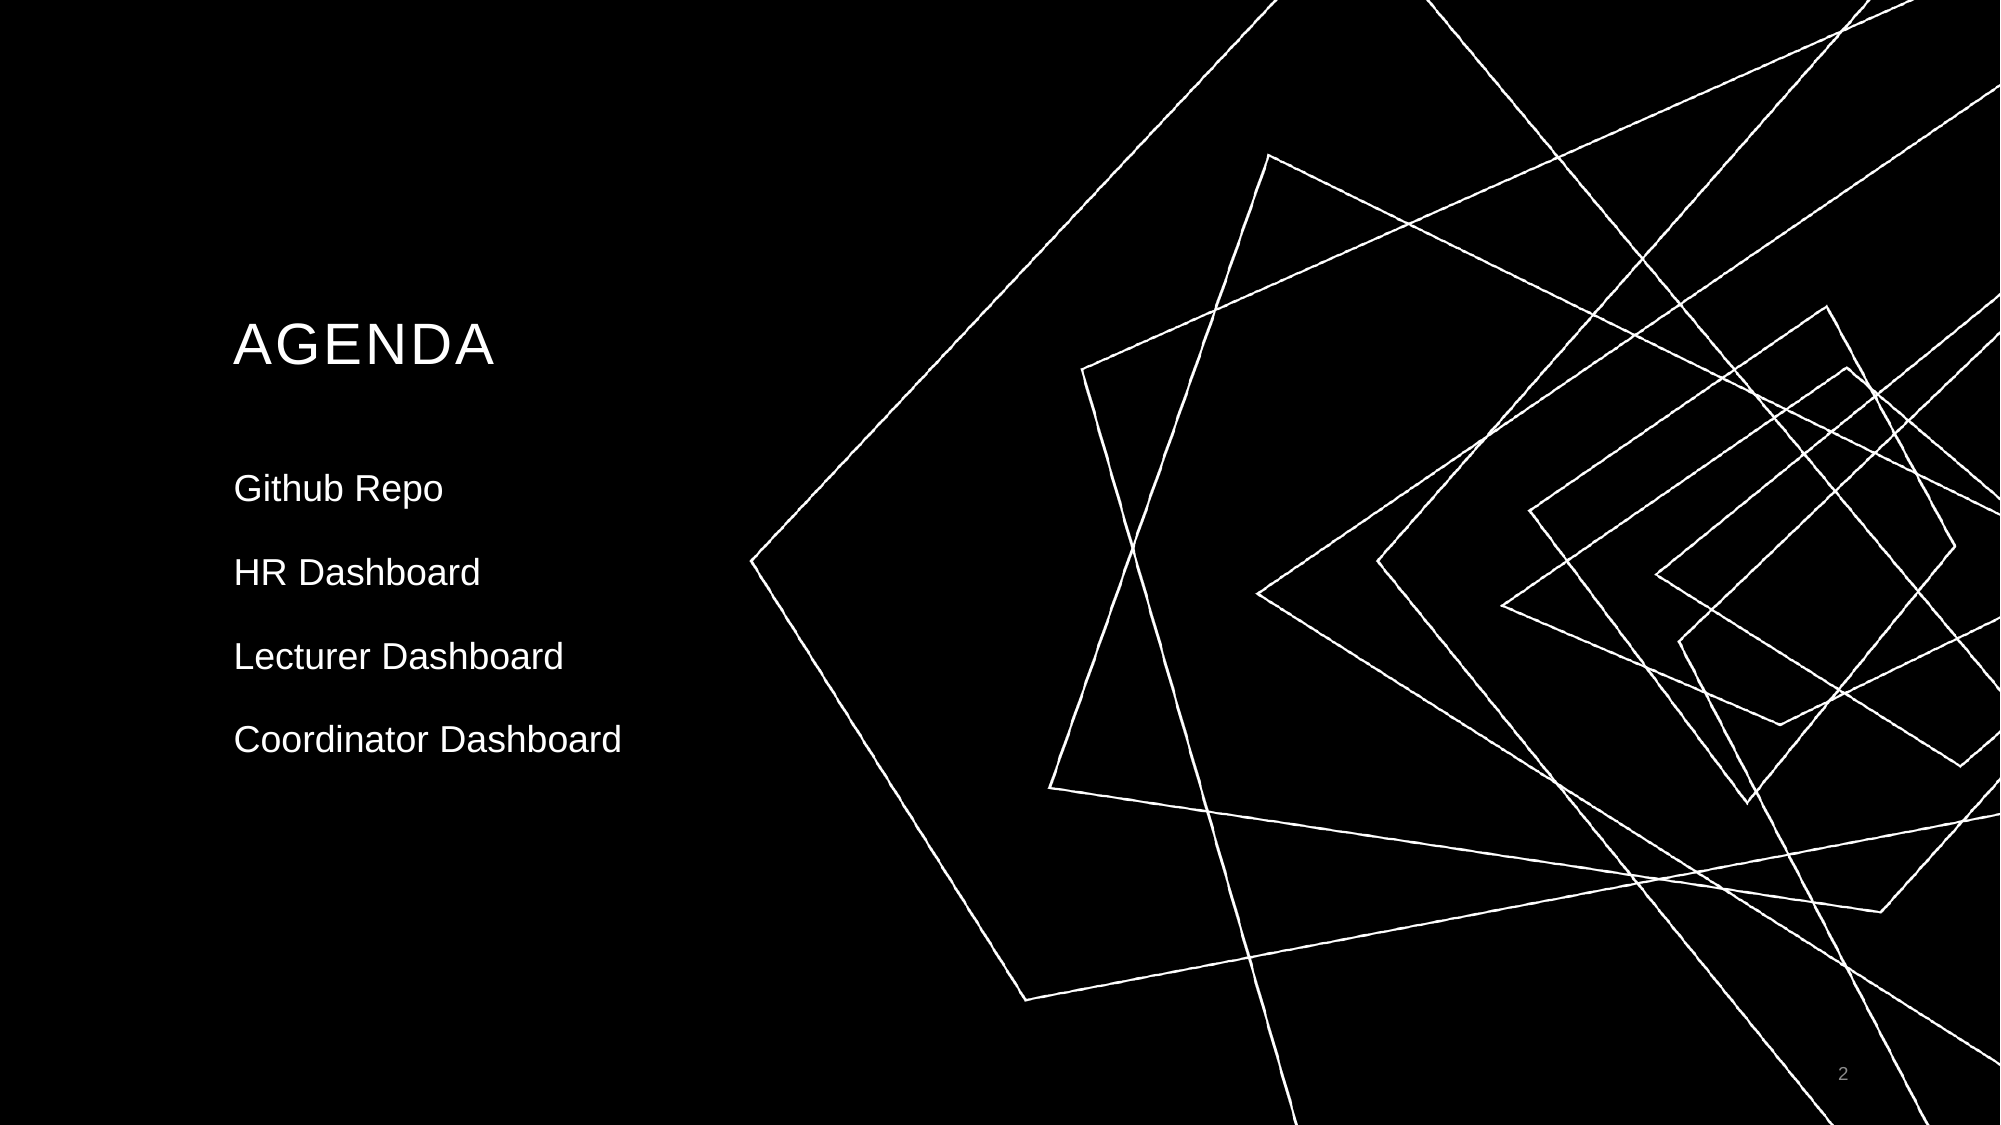

# AGENDA
Github Repo
HR Dashboard
Lecturer Dashboard
Coordinator Dashboard

2